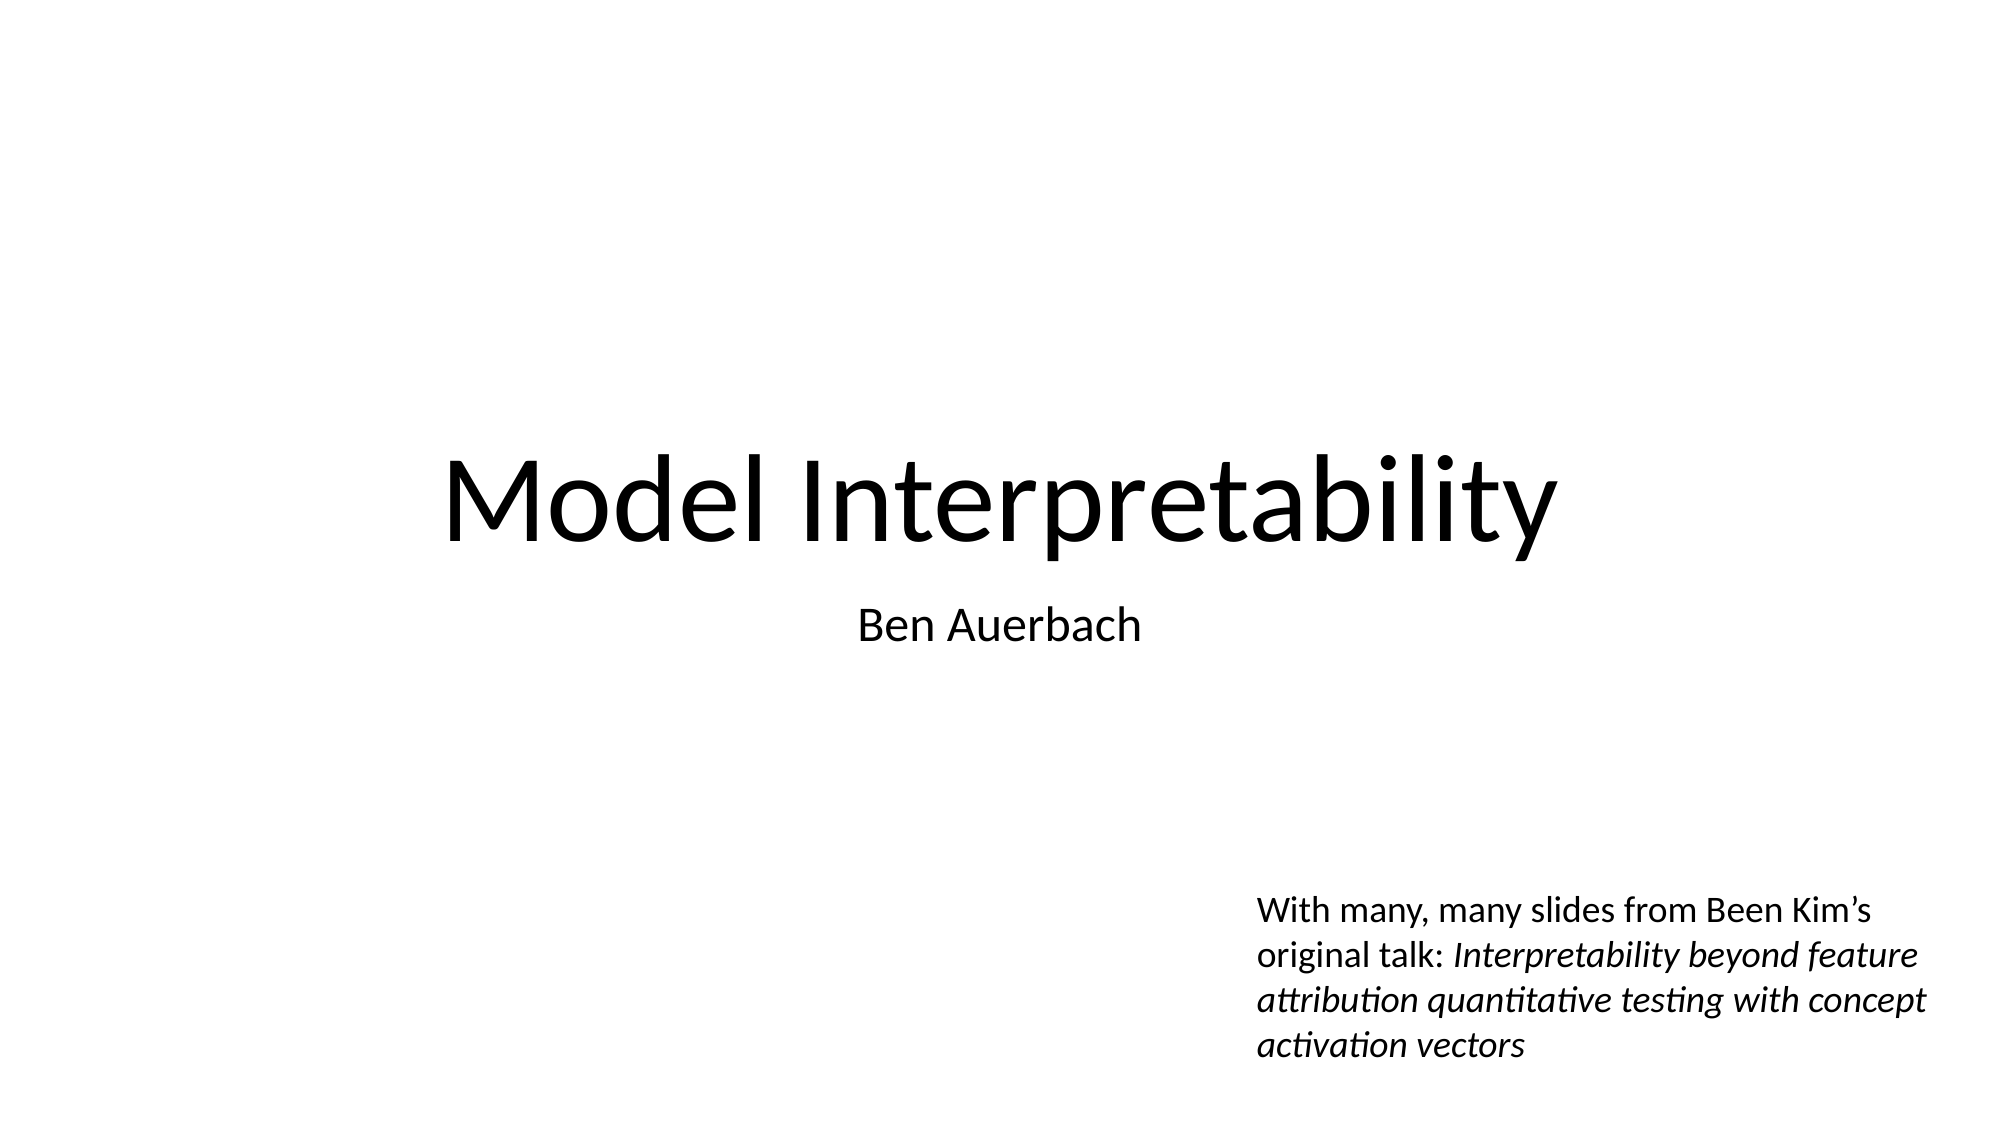

# Model Interpretability
Ben Auerbach
With many, many slides from Been Kim’s original talk: Interpretability beyond feature attribution quantitative testing with concept activation vectors